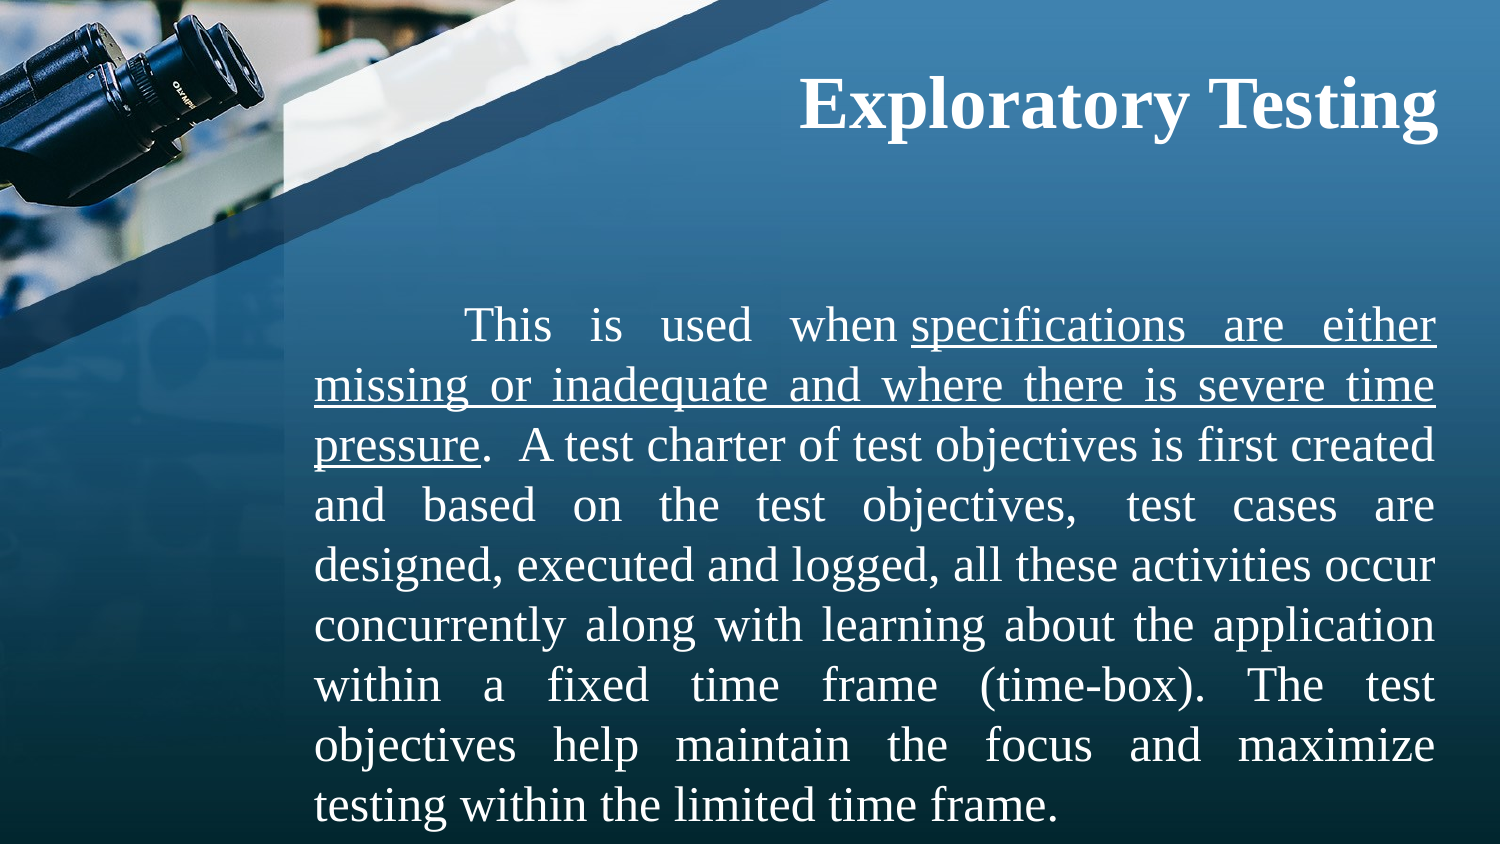

Exploratory Testing

	This is used when specifications are either missing or inadequate and where there is severe time pressure.  A test charter of test objectives is first created and based on the test objectives,  test cases are designed, executed and logged, all these activities occur concurrently along with learning about the application within a fixed time frame (time-box). The test objectives help maintain the focus and maximize testing within the limited time frame.